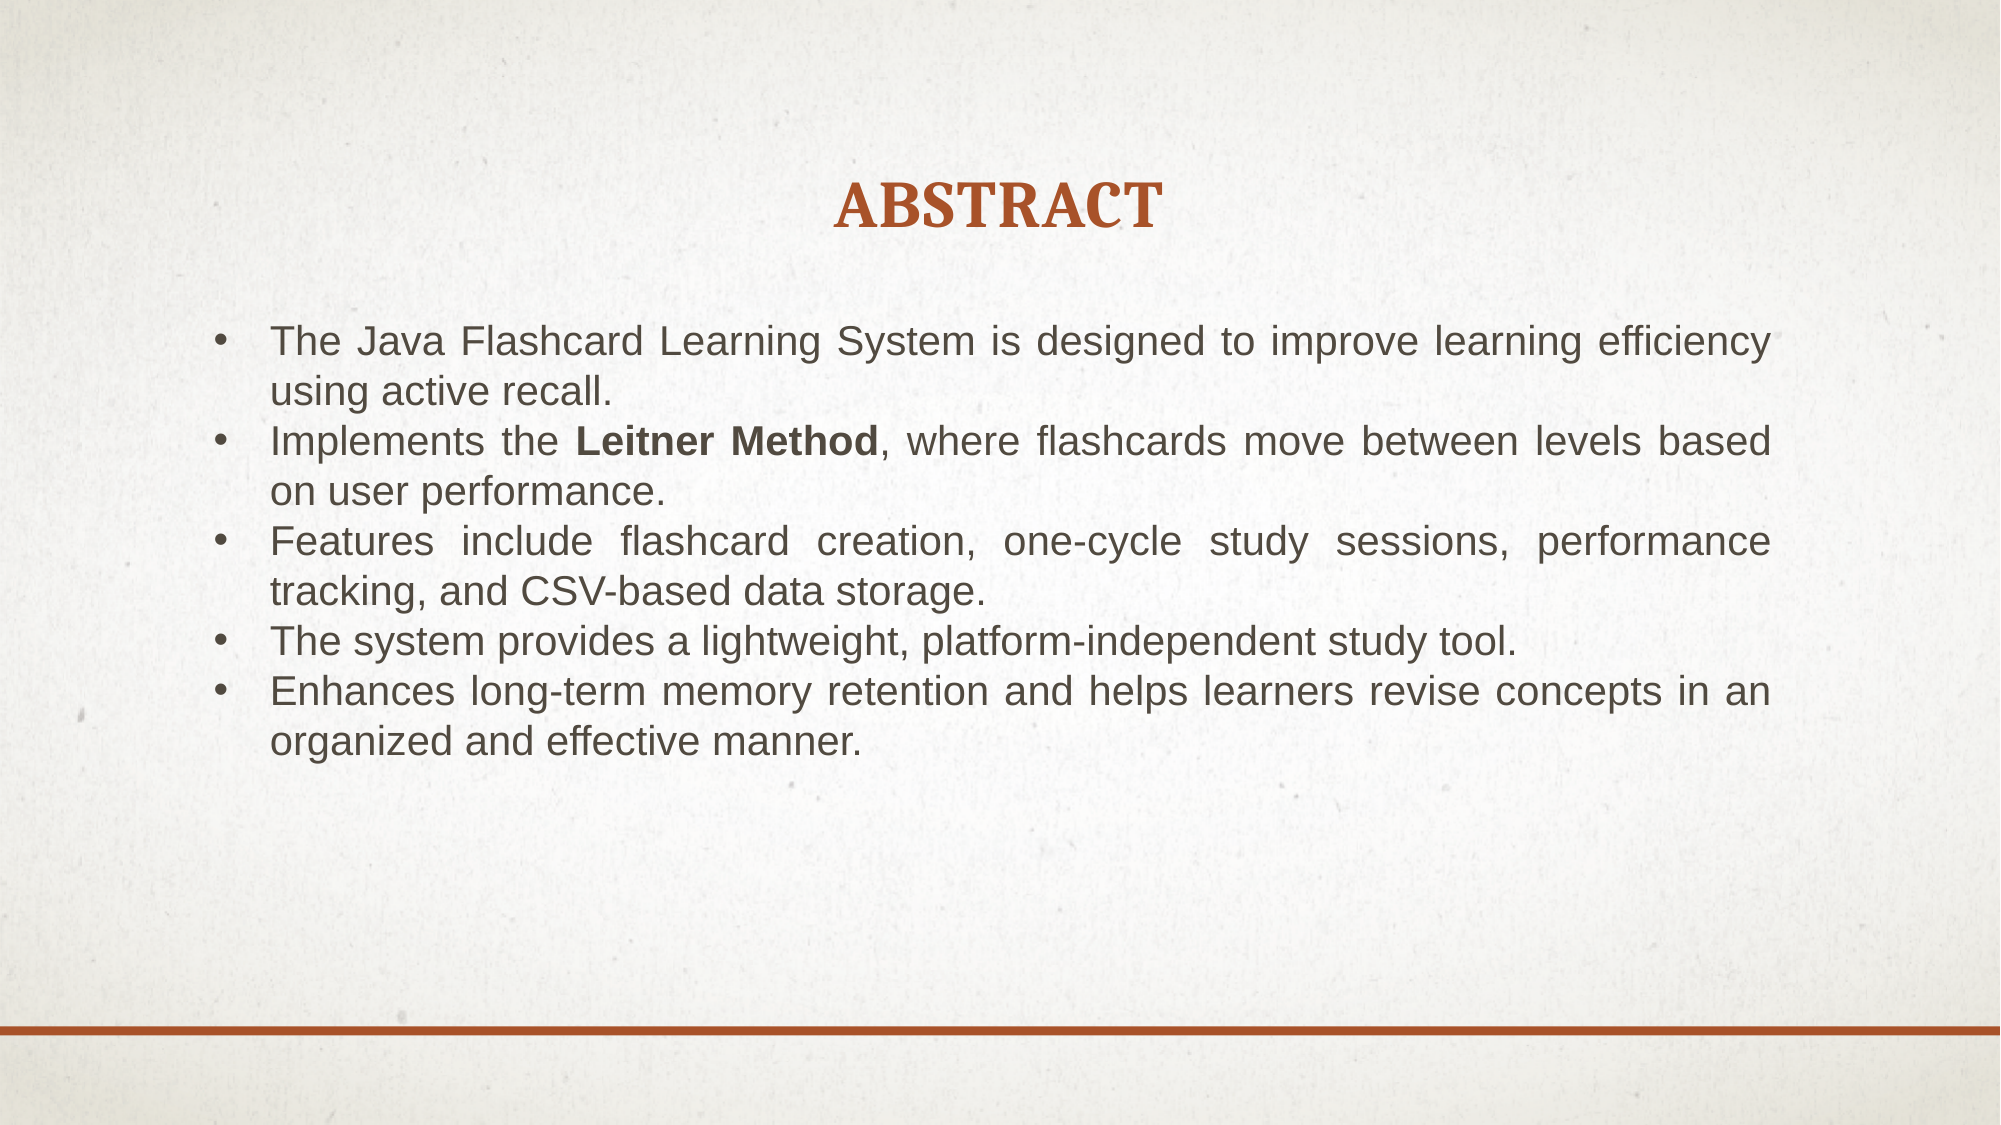

# abstract
The Java Flashcard Learning System is designed to improve learning efficiency using active recall.
Implements the Leitner Method, where flashcards move between levels based on user performance.
Features include flashcard creation, one-cycle study sessions, performance tracking, and CSV-based data storage.
The system provides a lightweight, platform-independent study tool.
Enhances long-term memory retention and helps learners revise concepts in an organized and effective manner.